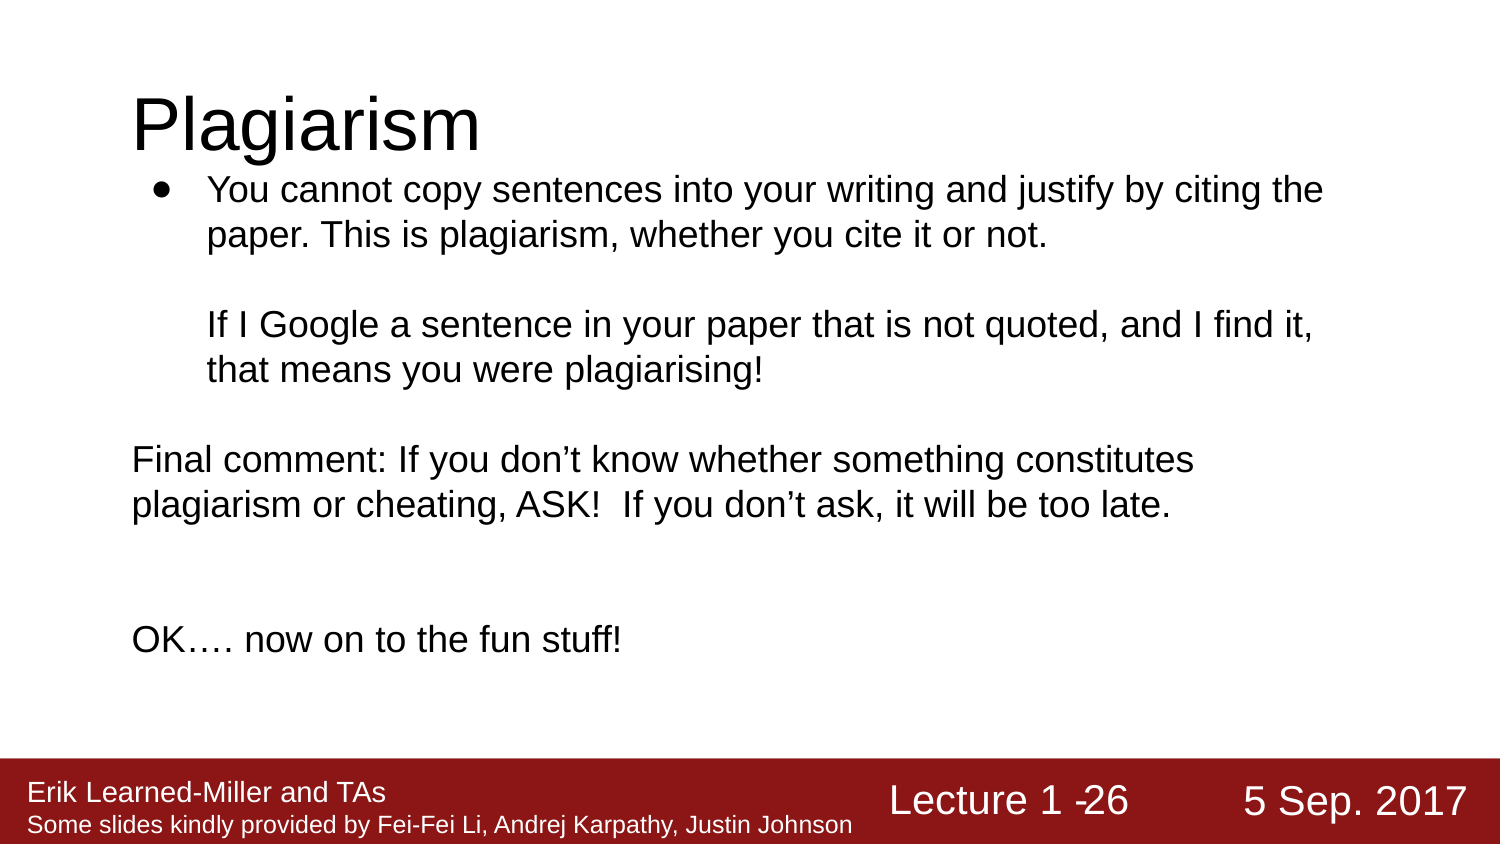

Plagiarism
You cannot copy sentences into your writing and justify by citing the paper. This is plagiarism, whether you cite it or not.
If I Google a sentence in your paper that is not quoted, and I find it, that means you were plagiarising!

Final comment: If you don’t know whether something constitutes plagiarism or cheating, ASK!  If you don’t ask, it will be too late.

OK…. now on to the fun stuff!

26